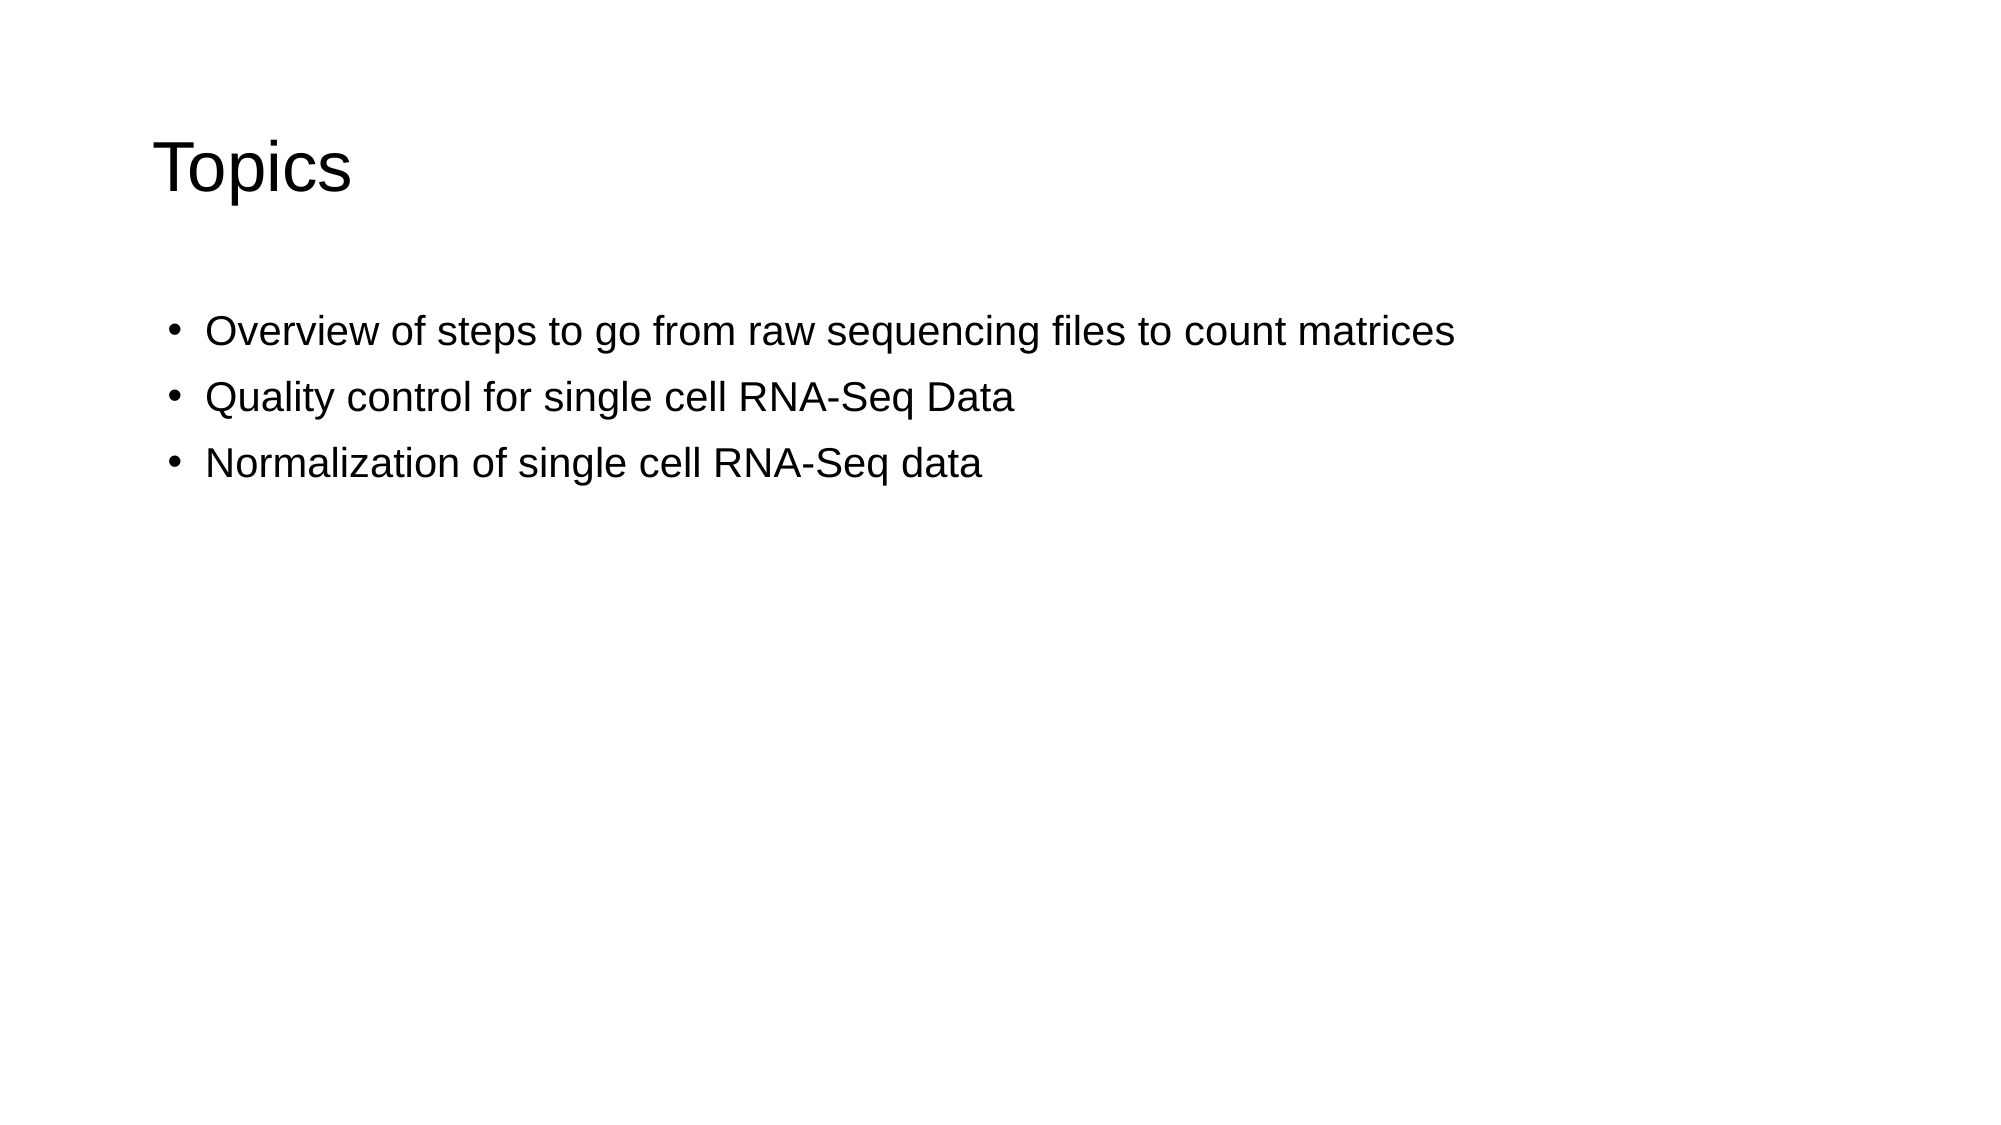

# Topics

Overview of steps to go from raw sequencing files to count matrices
Quality control for single cell RNA-Seq Data
Normalization of single cell RNA-Seq data